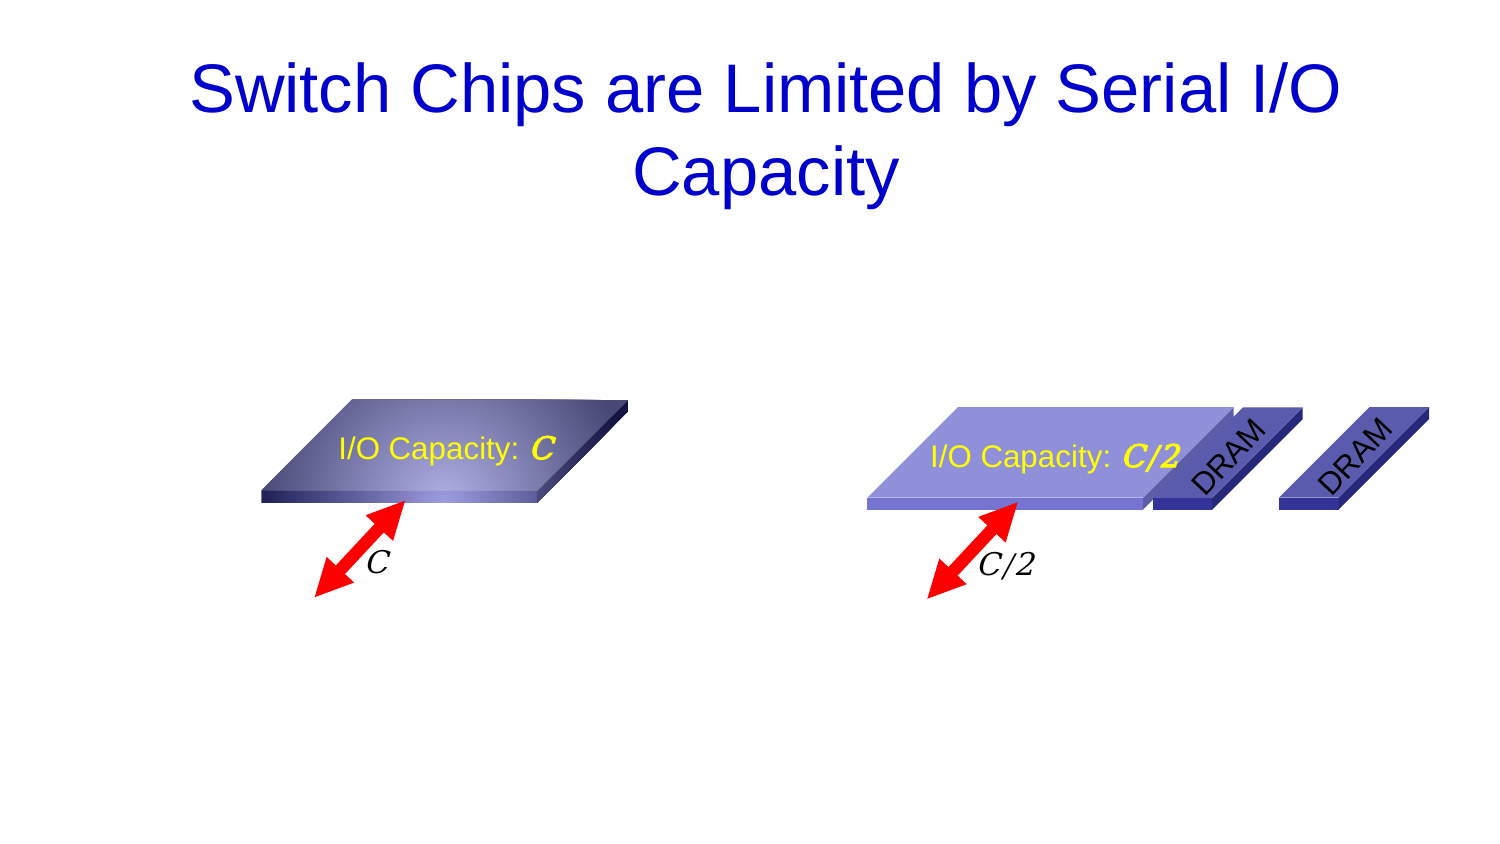

# Switch Chips are Limited by Serial I/O Capacity

DRAM

DRAM

     I/O Capacity: C
     I/O Capacity: C/2
C
C/2